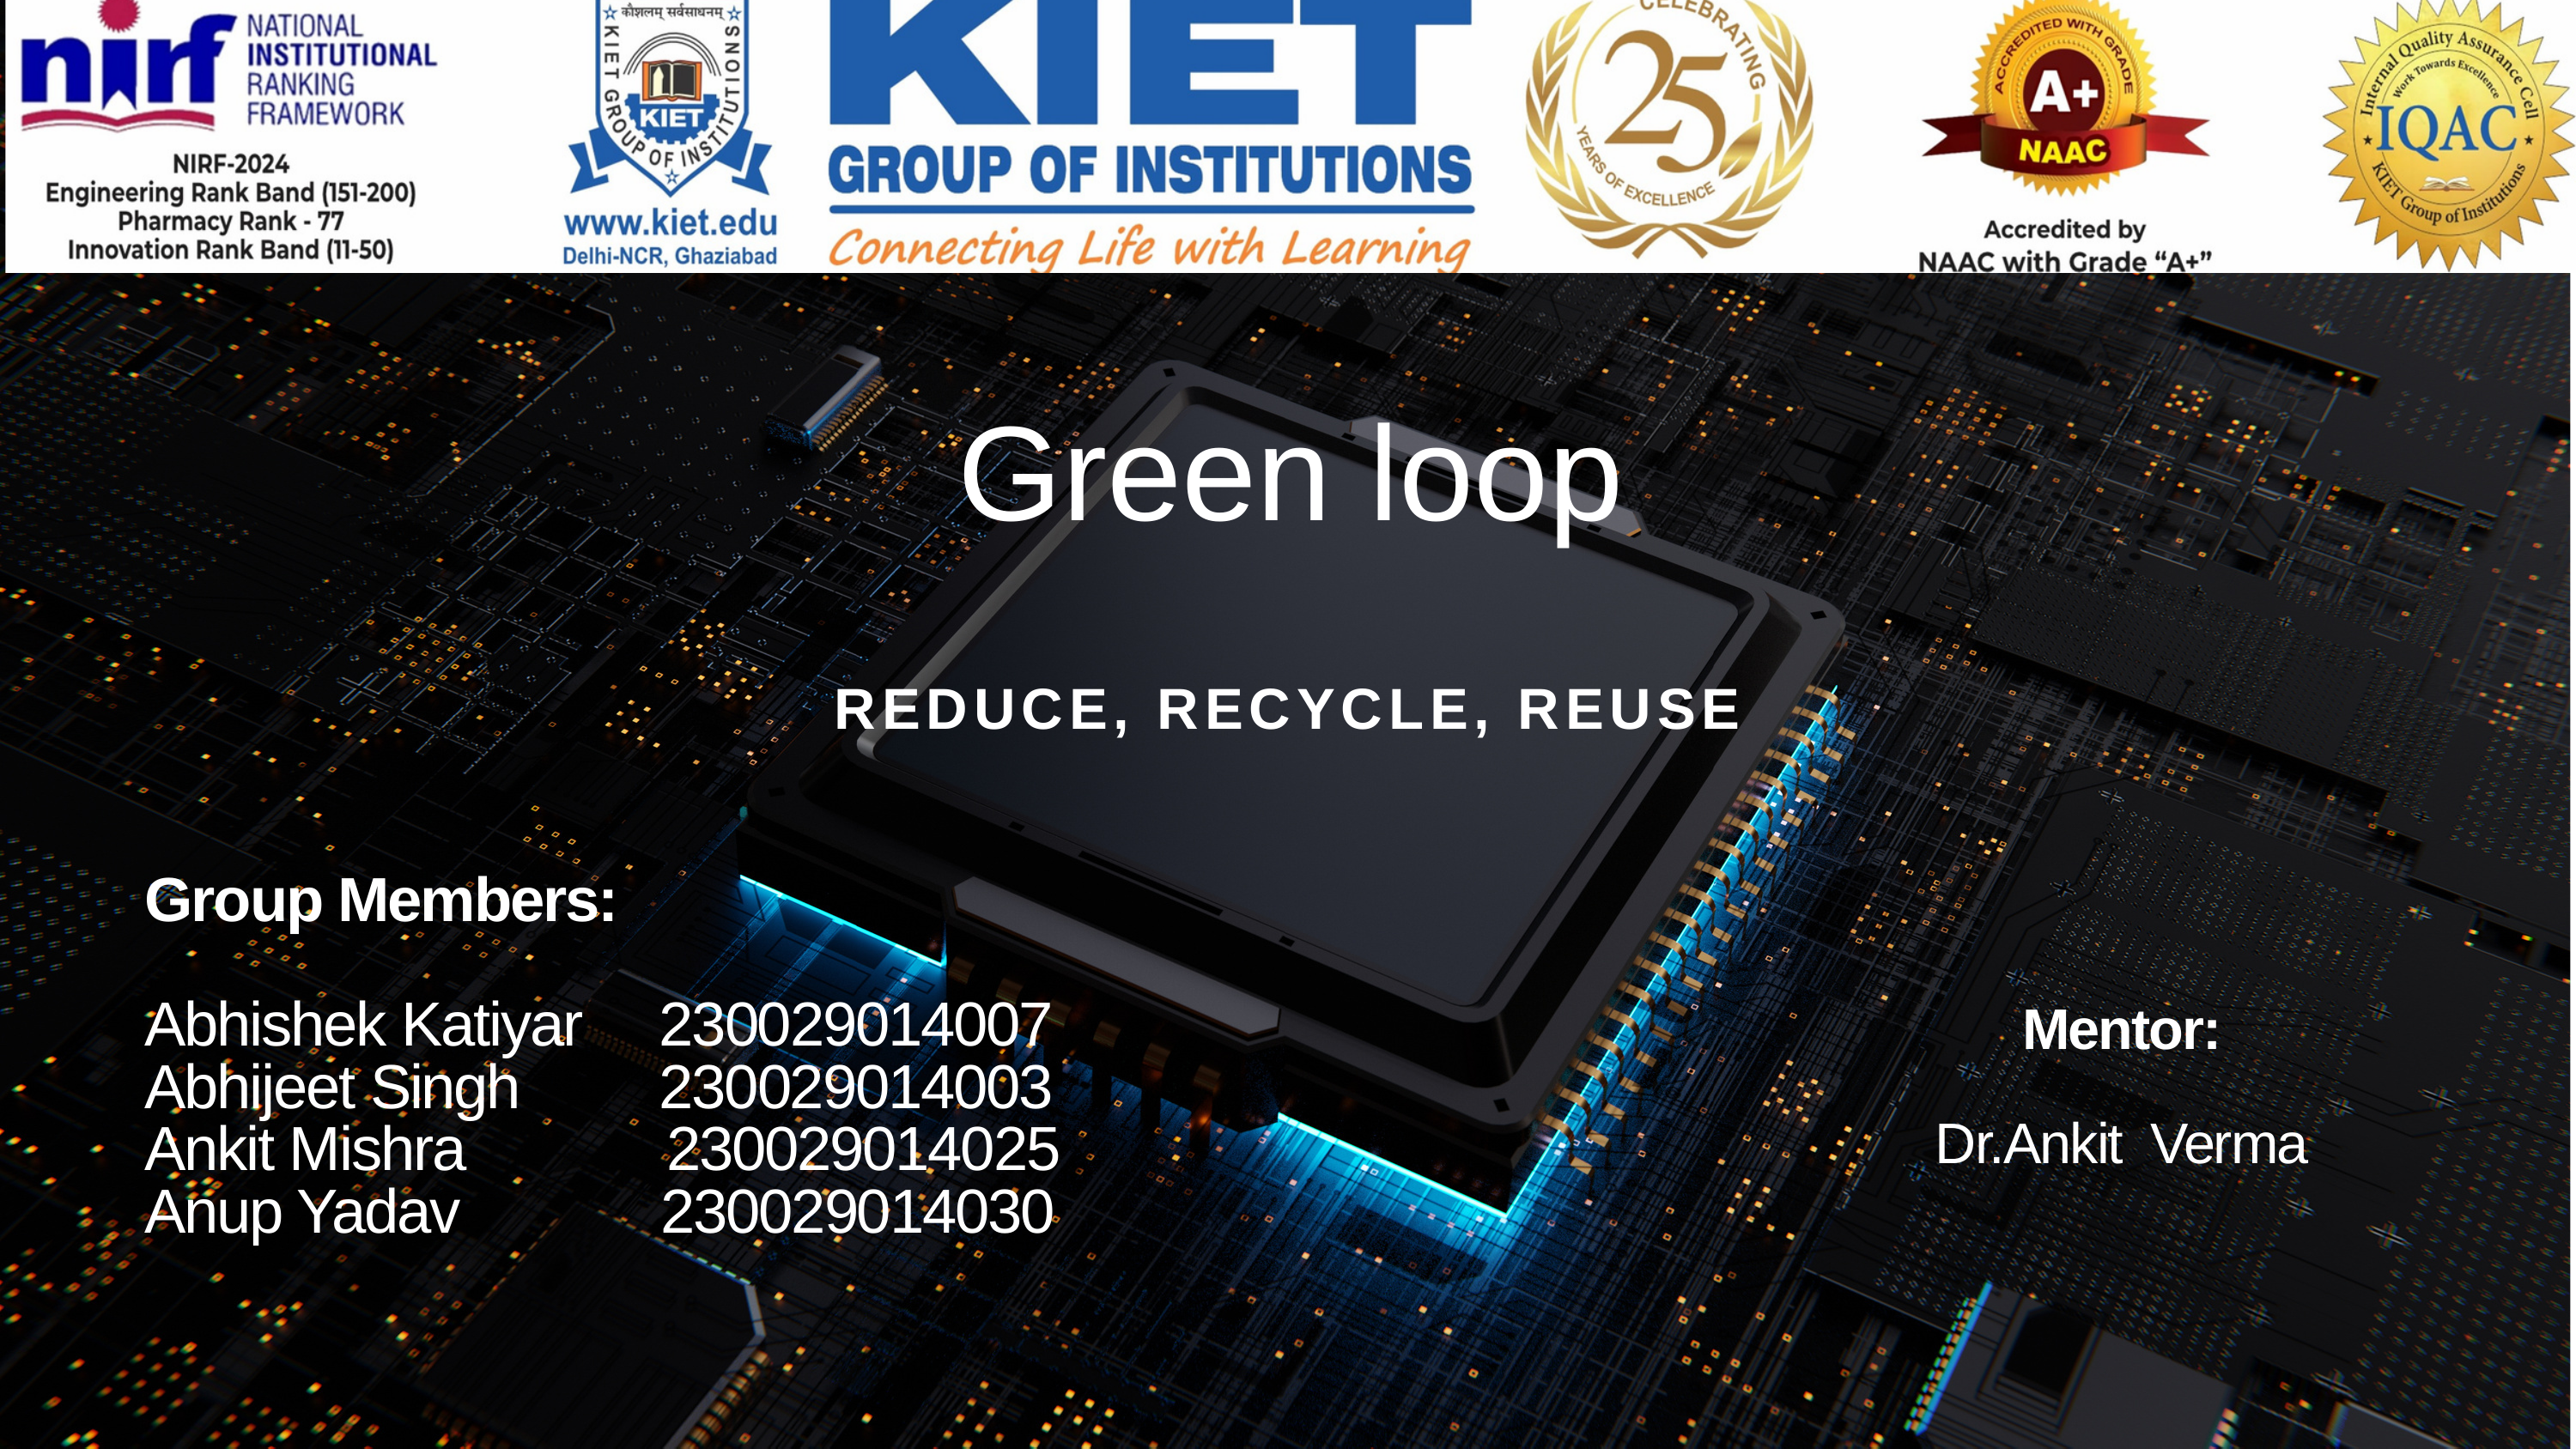

Green loop
REDUCE, RECYCLE, REUSE
Group Members:

Abhishek Katiyar     230029014007
Abhijeet Singh         230029014003
Ankit Mishra             230029014025
Anup Yadav             230029014030
Mentor:

Dr.Ankit  Verma